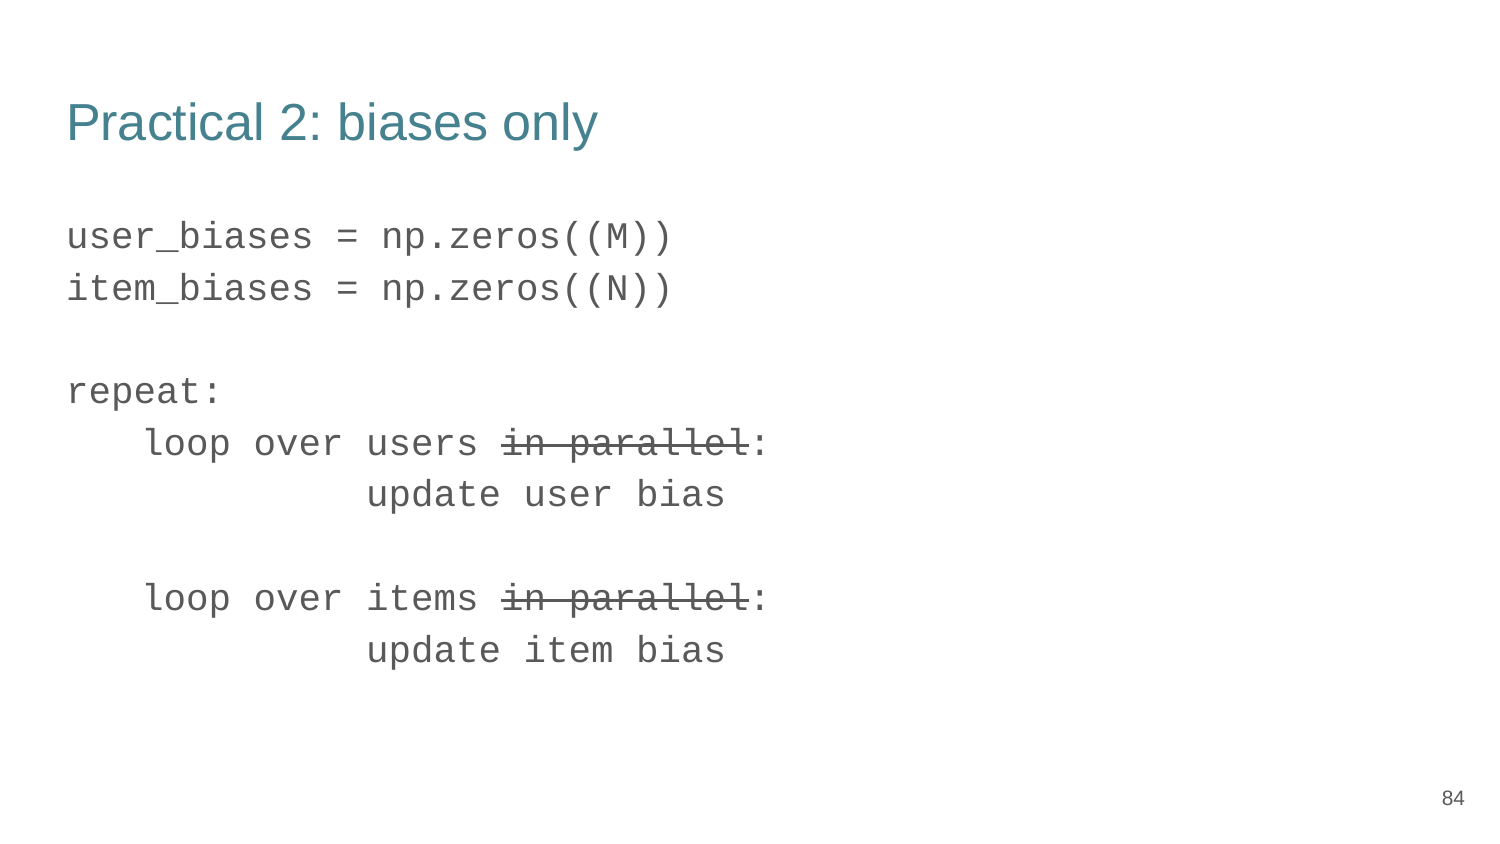

# Practical 2: biases only
user_biases = np.zeros((M))
item_biases = np.zeros((N))

repeat:
loop over users in parallel:
		update user bias

loop over items in parallel:
		update item bias
84